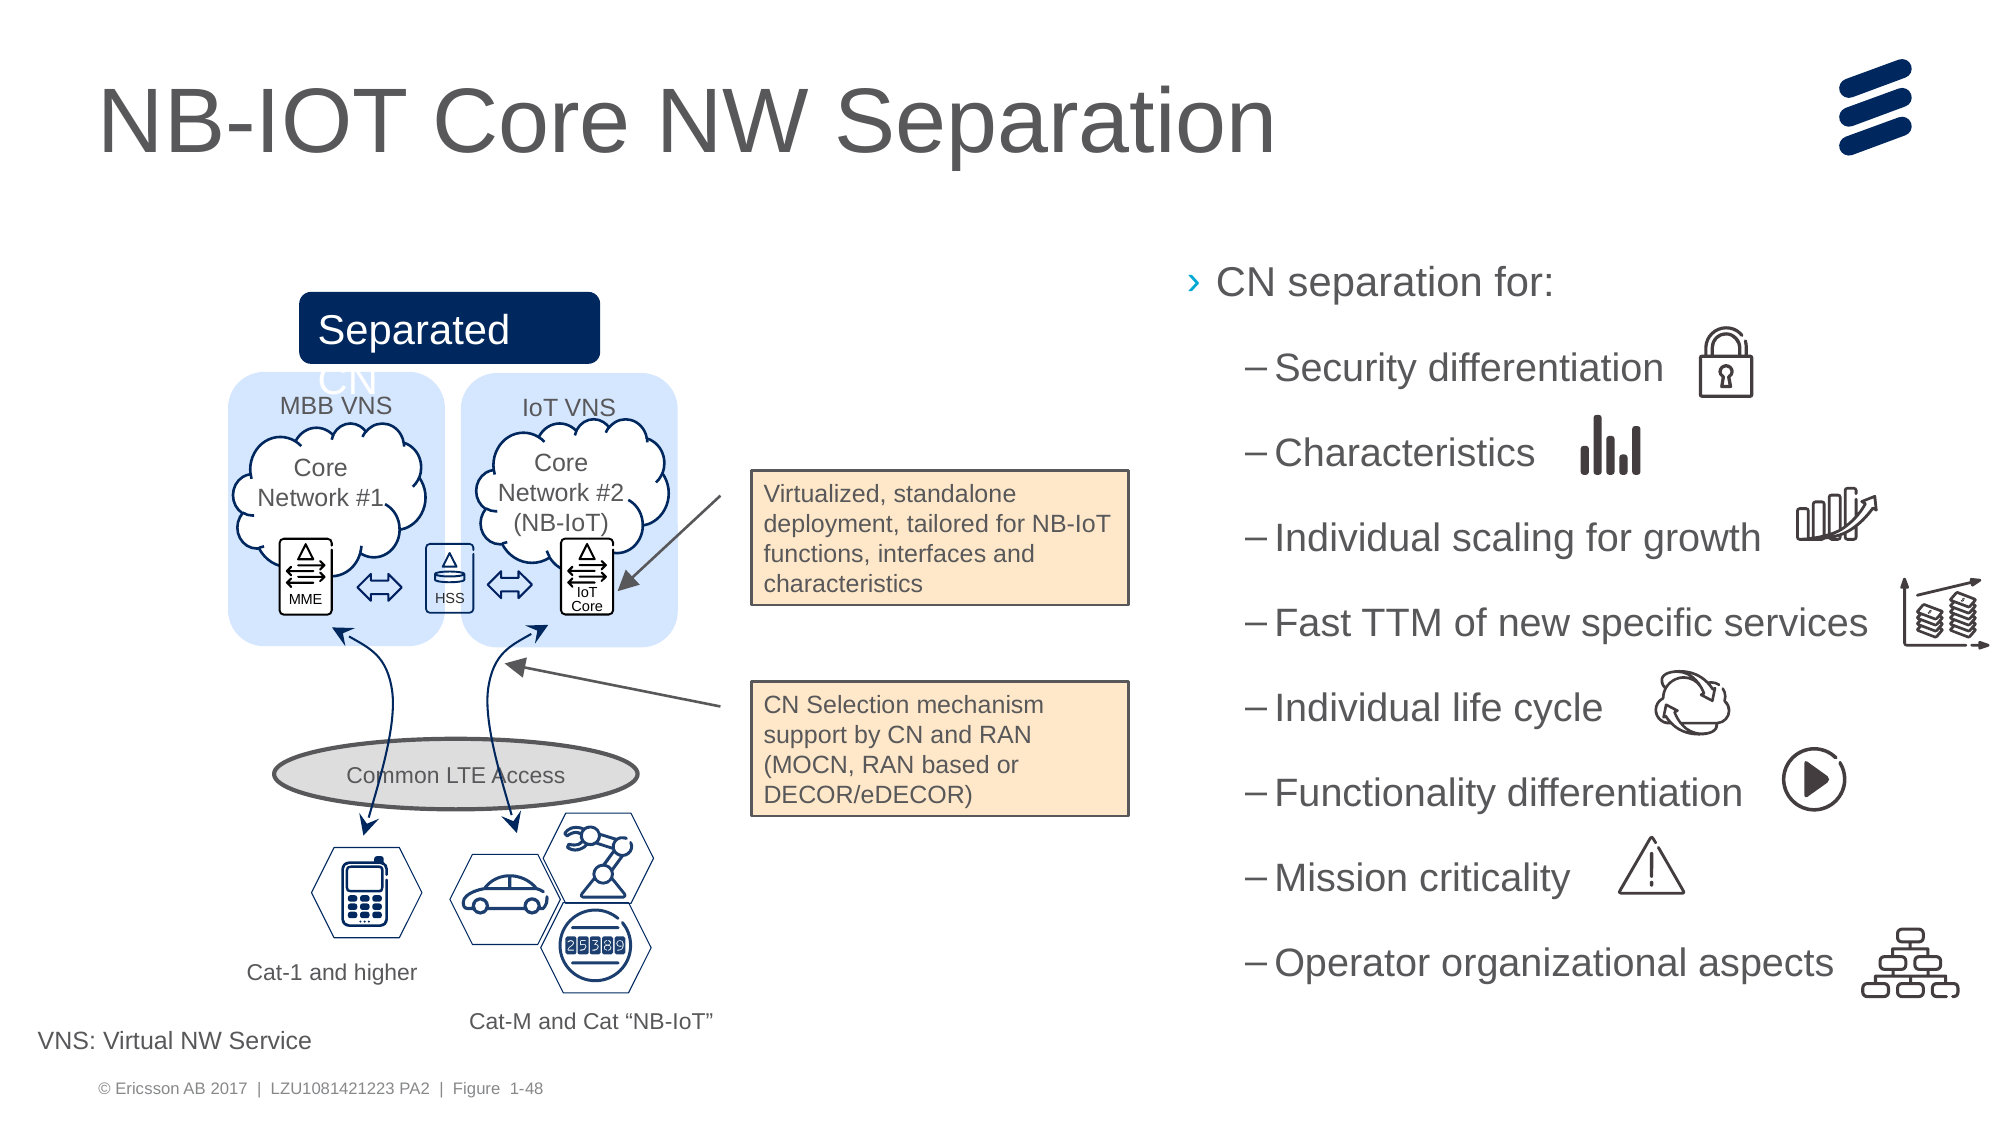

# NB-IOT Core NW Separation
CN separation for:
Security differentiation
Characteristics
Individual scaling for growth
Fast TTM of new specific services
Individual life cycle
Functionality differentiation
Mission criticality
Operator organizational aspects

Separated CN

MBB VNS
IoT VNS

Core Network #2 (NB-IoT)
Core Network #1
Virtualized, standalone deployment, tailored for NB-IoT functions, interfaces and characteristics

IoT Core
HSS
MME

CN Selection mechanism support by CN and RAN (MOCN, RAN based or DECOR/eDECOR)
Common LTE Access

Cat-1 and higher
Cat-M and Cat “NB-IoT”
VNS: Virtual NW Service